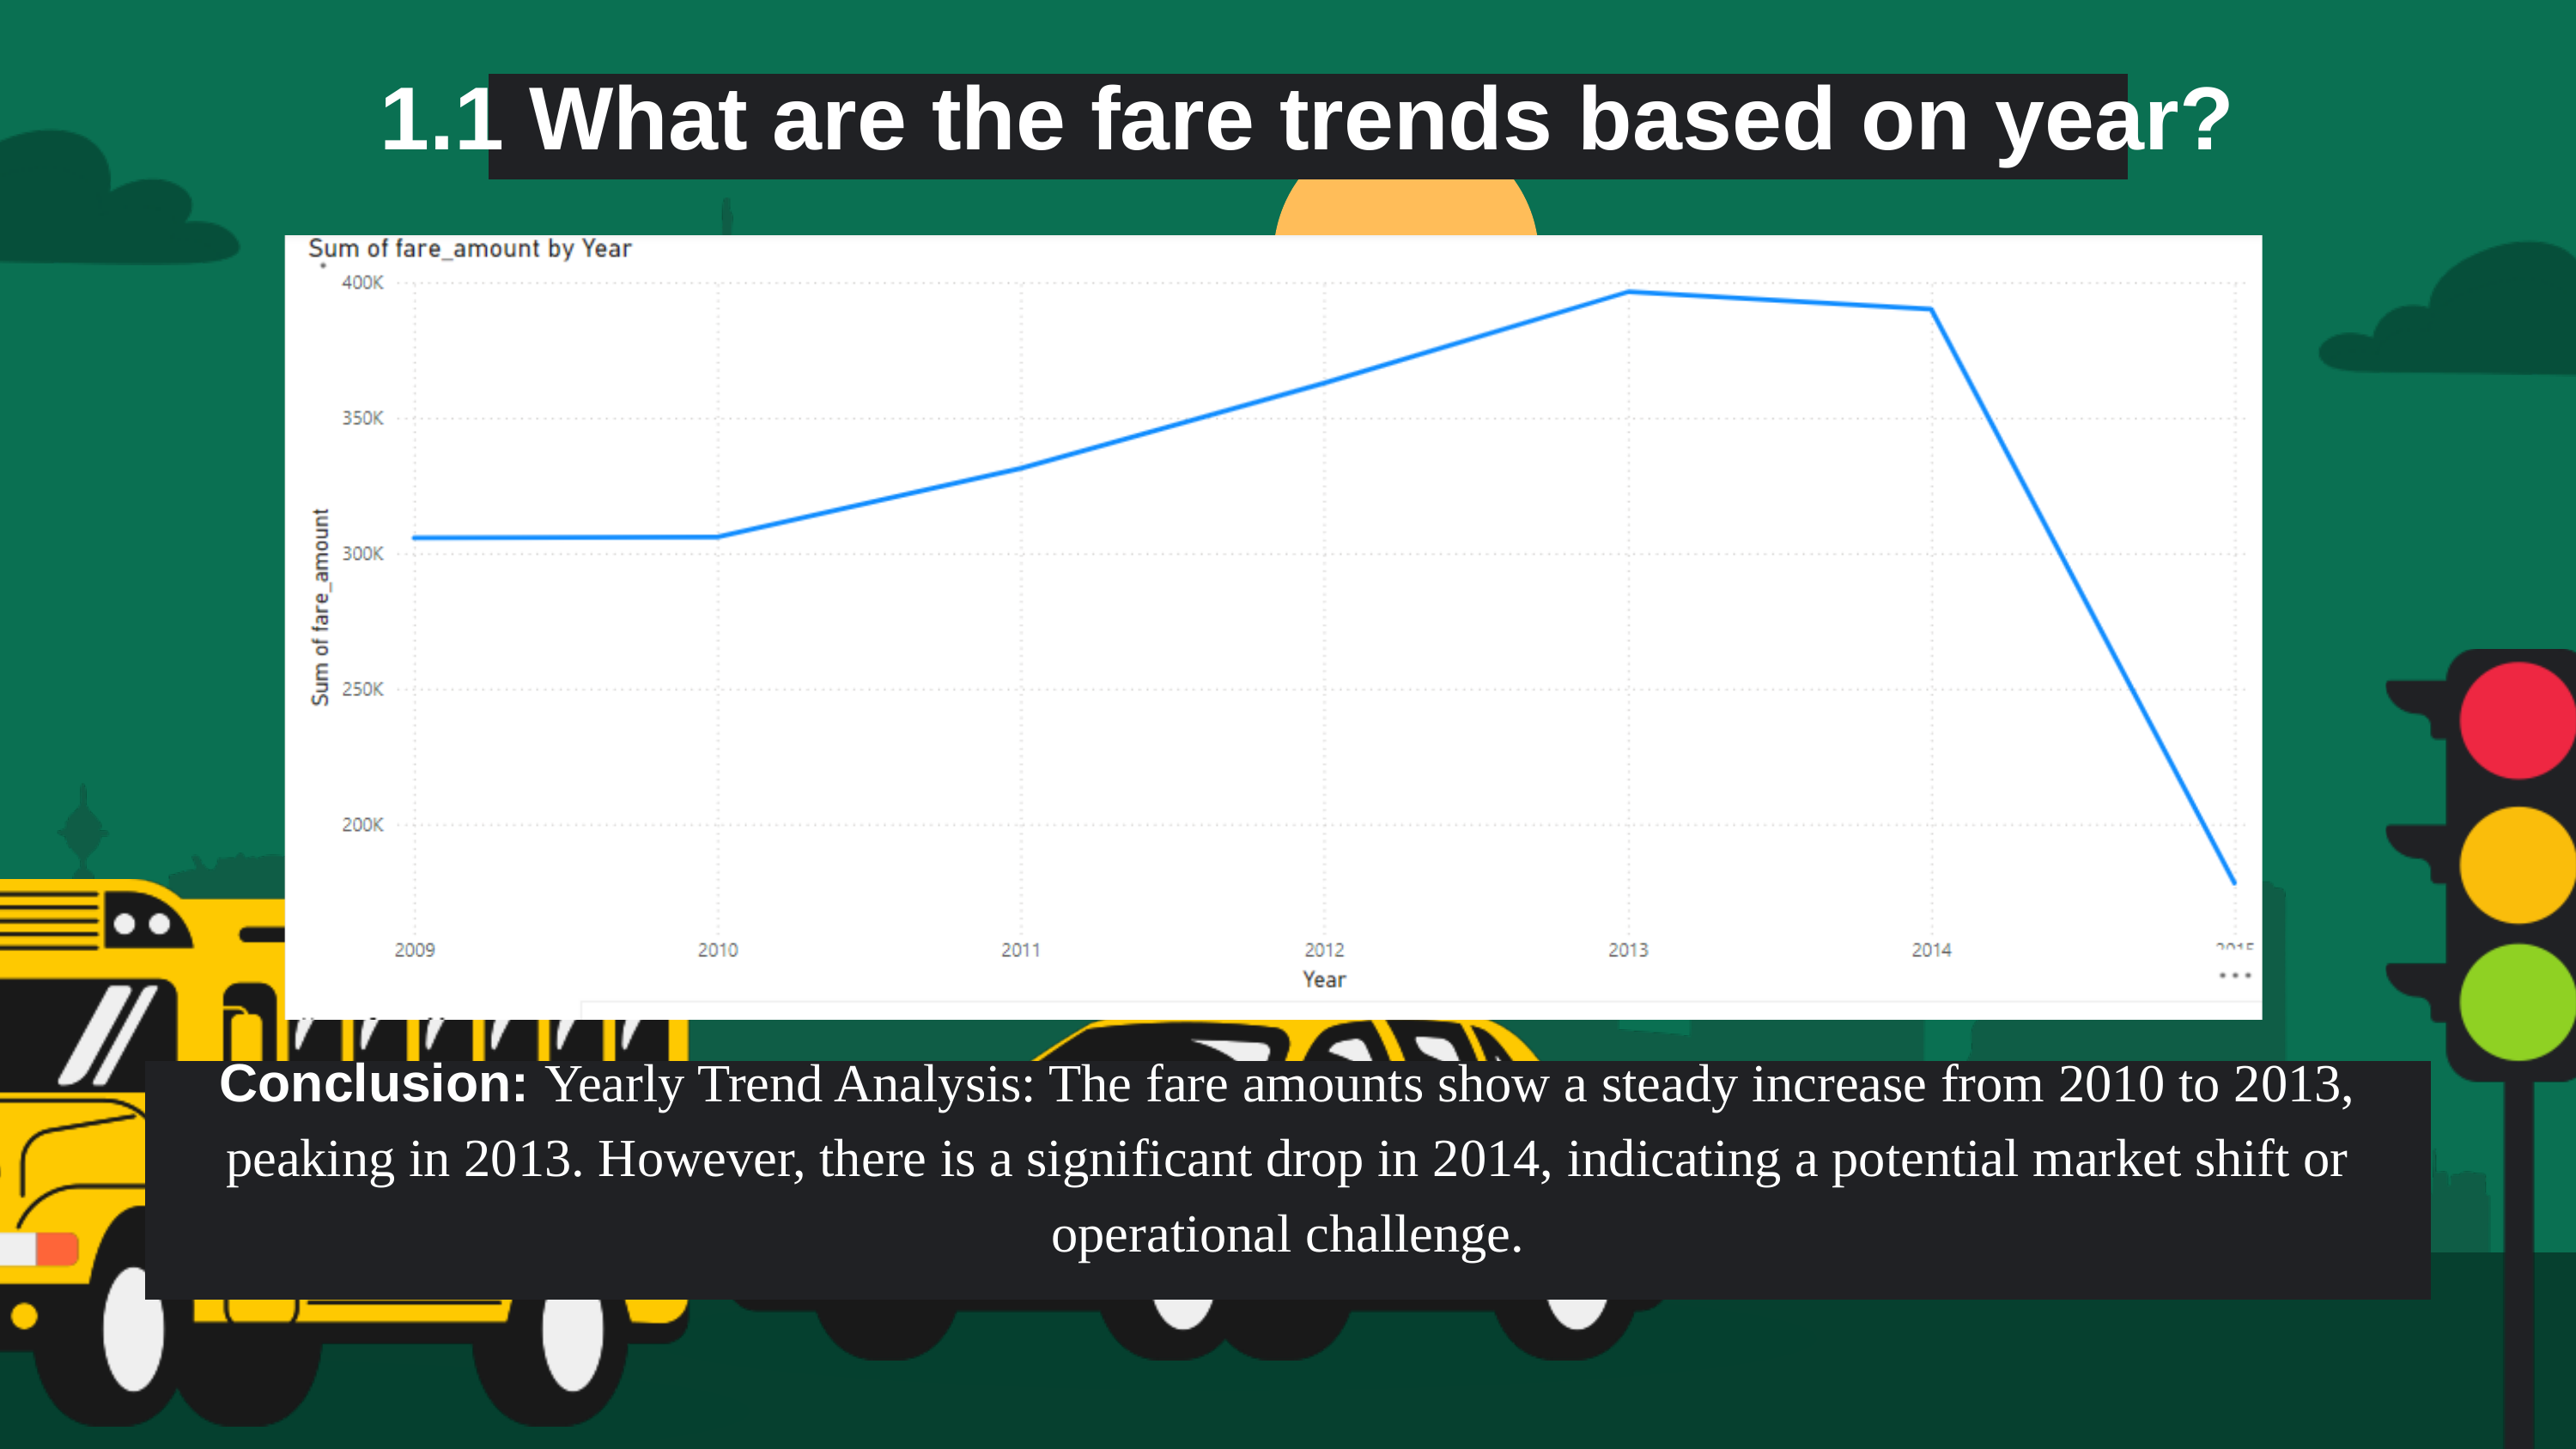

1.1 What are the fare trends based on year?

Conclusion: Yearly Trend Analysis: The fare amounts show a steady increase from 2010 to 2013, peaking in 2013. However, there is a significant drop in 2014, indicating a potential market shift or operational challenge.